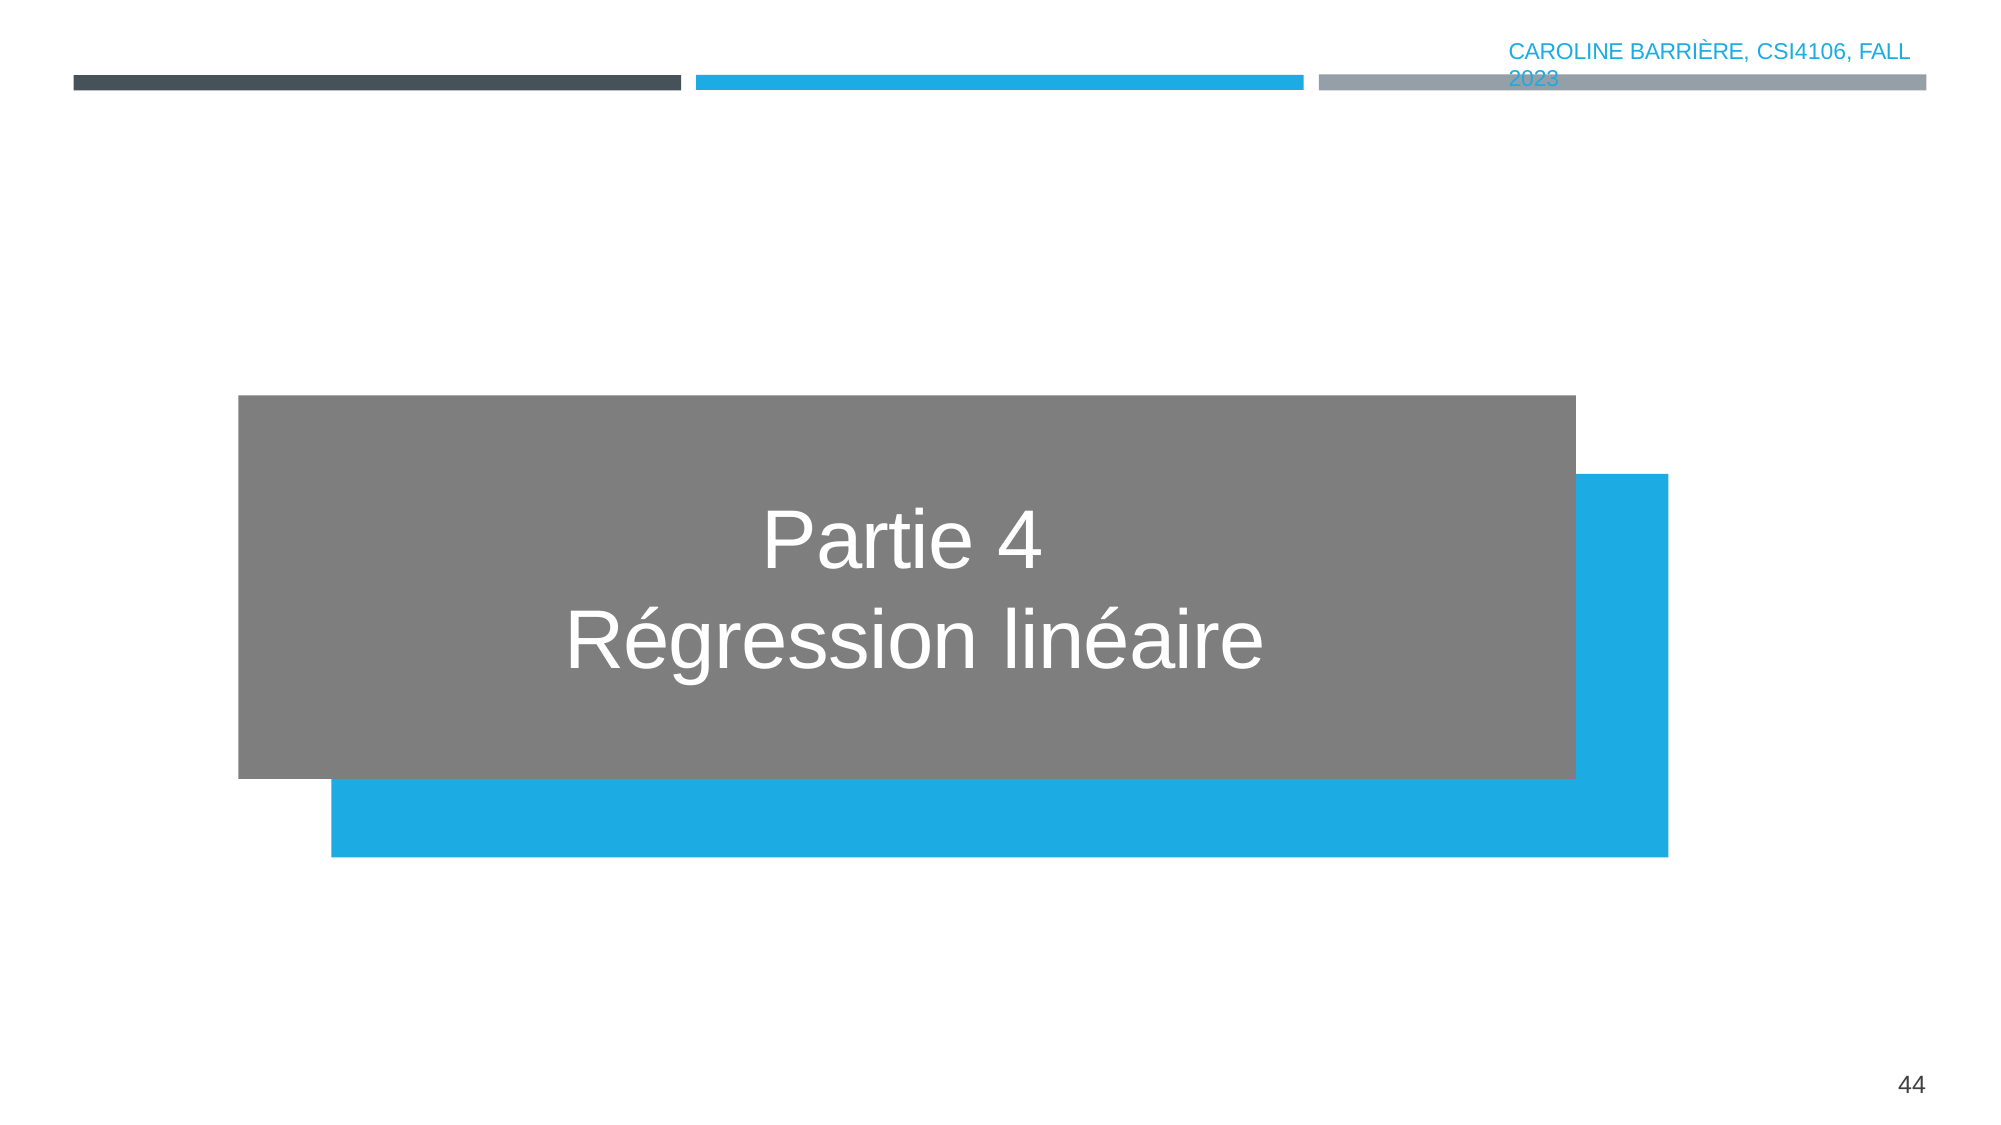

CAROLINE BARRIÈRE, CSI4106, FALL 2023

# Partie 4  Régression linéaire
44